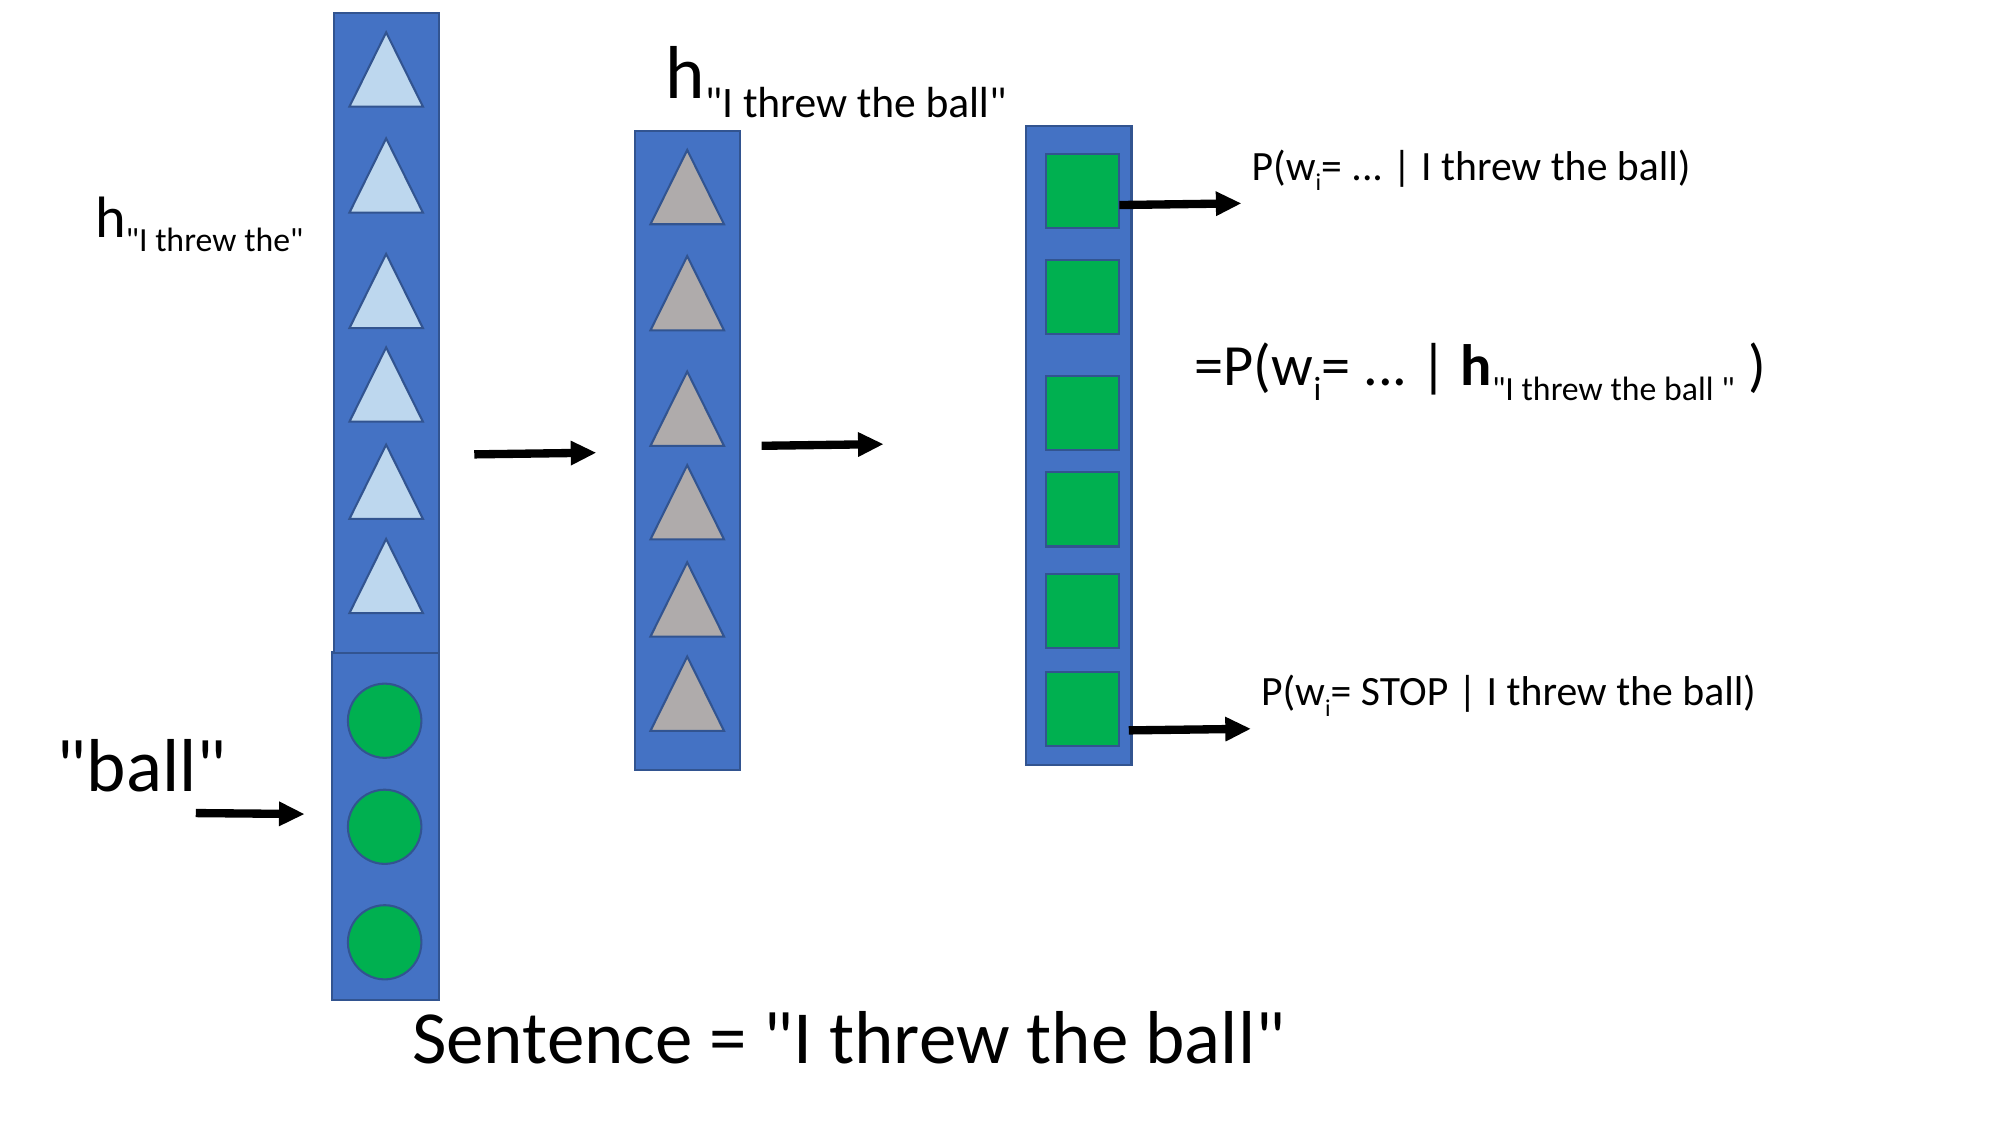

h"I threw the ball"

P(wi= ... | I threw the ball)

h"I threw the"

=P(wi= ... | h"I threw the ball " )

P(wi= STOP | I threw the ball)

"ball"
Sentence = "I threw the ball"